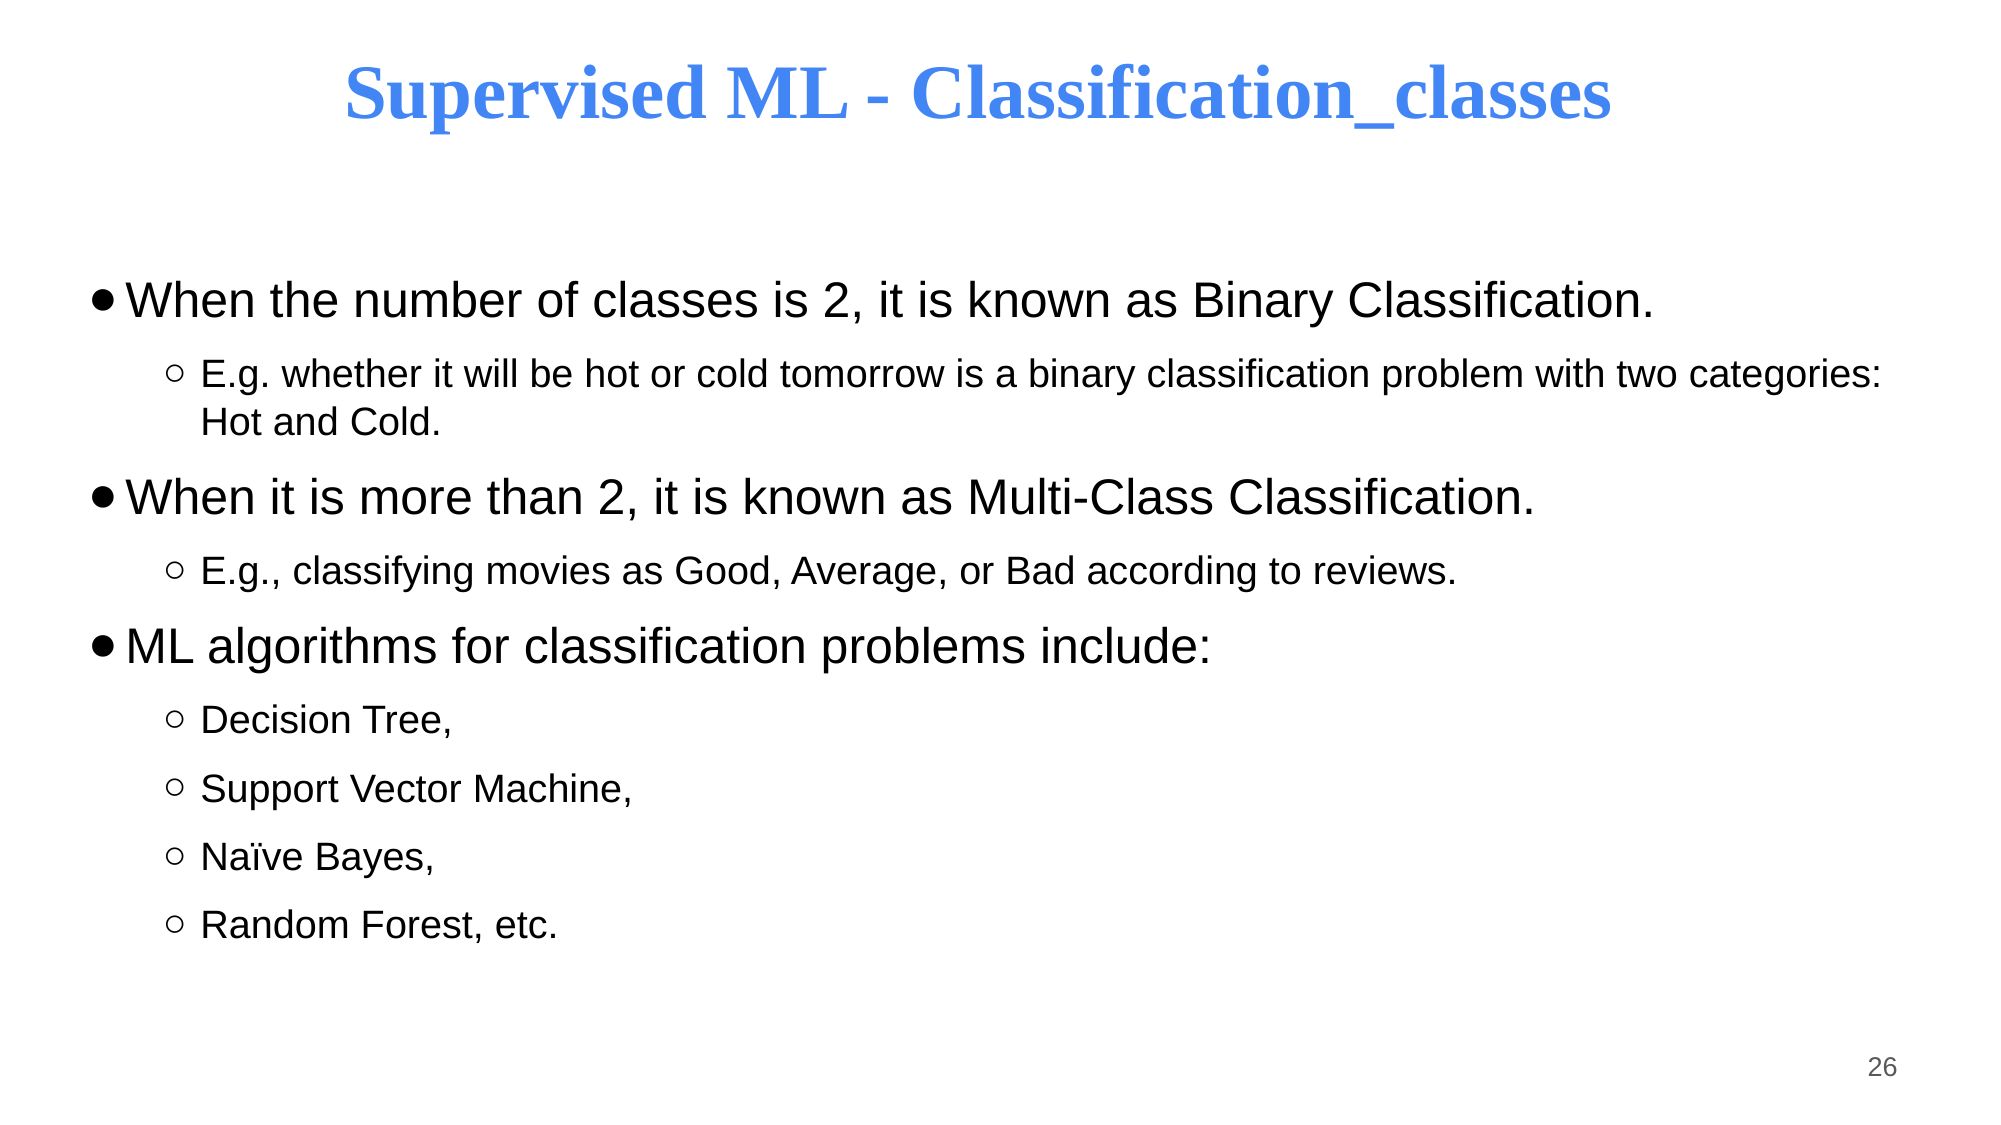

Supervised ML - Classification_classes

When the number of classes is 2, it is known as Binary Classification.
E.g. whether it will be hot or cold tomorrow is a binary classification problem with two categories: Hot and Cold.
When it is more than 2, it is known as Multi-Class Classification.
E.g., classifying movies as Good, Average, or Bad according to reviews.
ML algorithms for classification problems include:
Decision Tree,
Support Vector Machine,
Naïve Bayes,
Random Forest, etc.
26